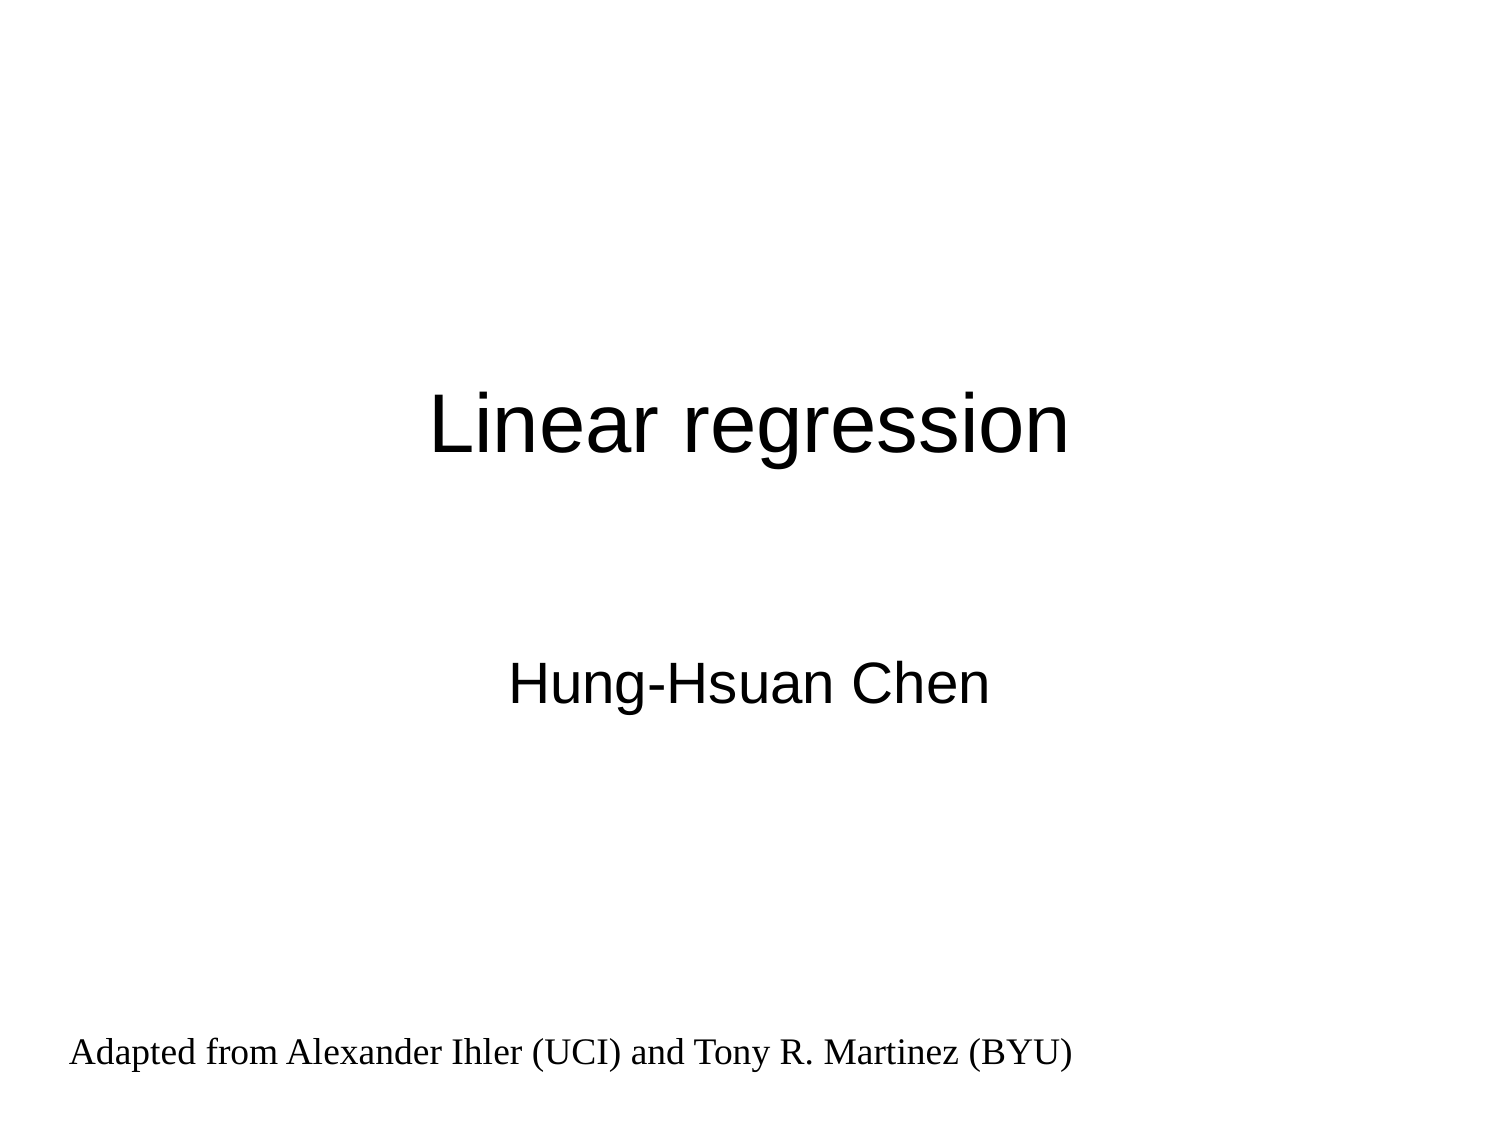

# Linear regression
Hung-Hsuan Chen
Adapted from Alexander Ihler (UCI) and Tony R. Martinez (BYU)